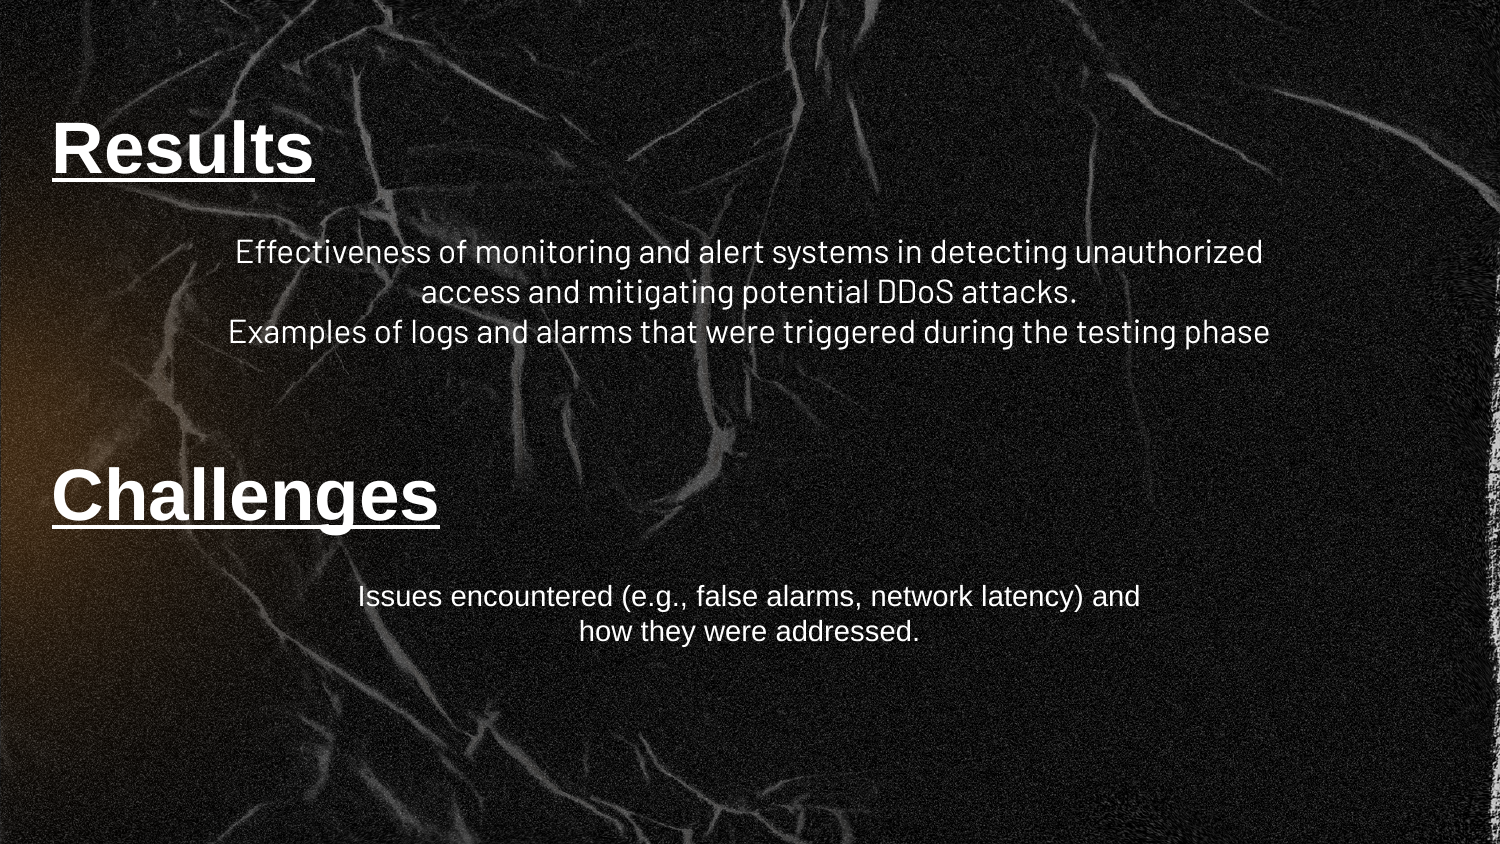

# Results
Effectiveness of monitoring and alert systems in detecting unauthorized access and mitigating potential DDoS attacks.
Examples of logs and alarms that were triggered during the testing phase
Challenges
Issues encountered (e.g., false alarms, network latency) and how they were addressed.